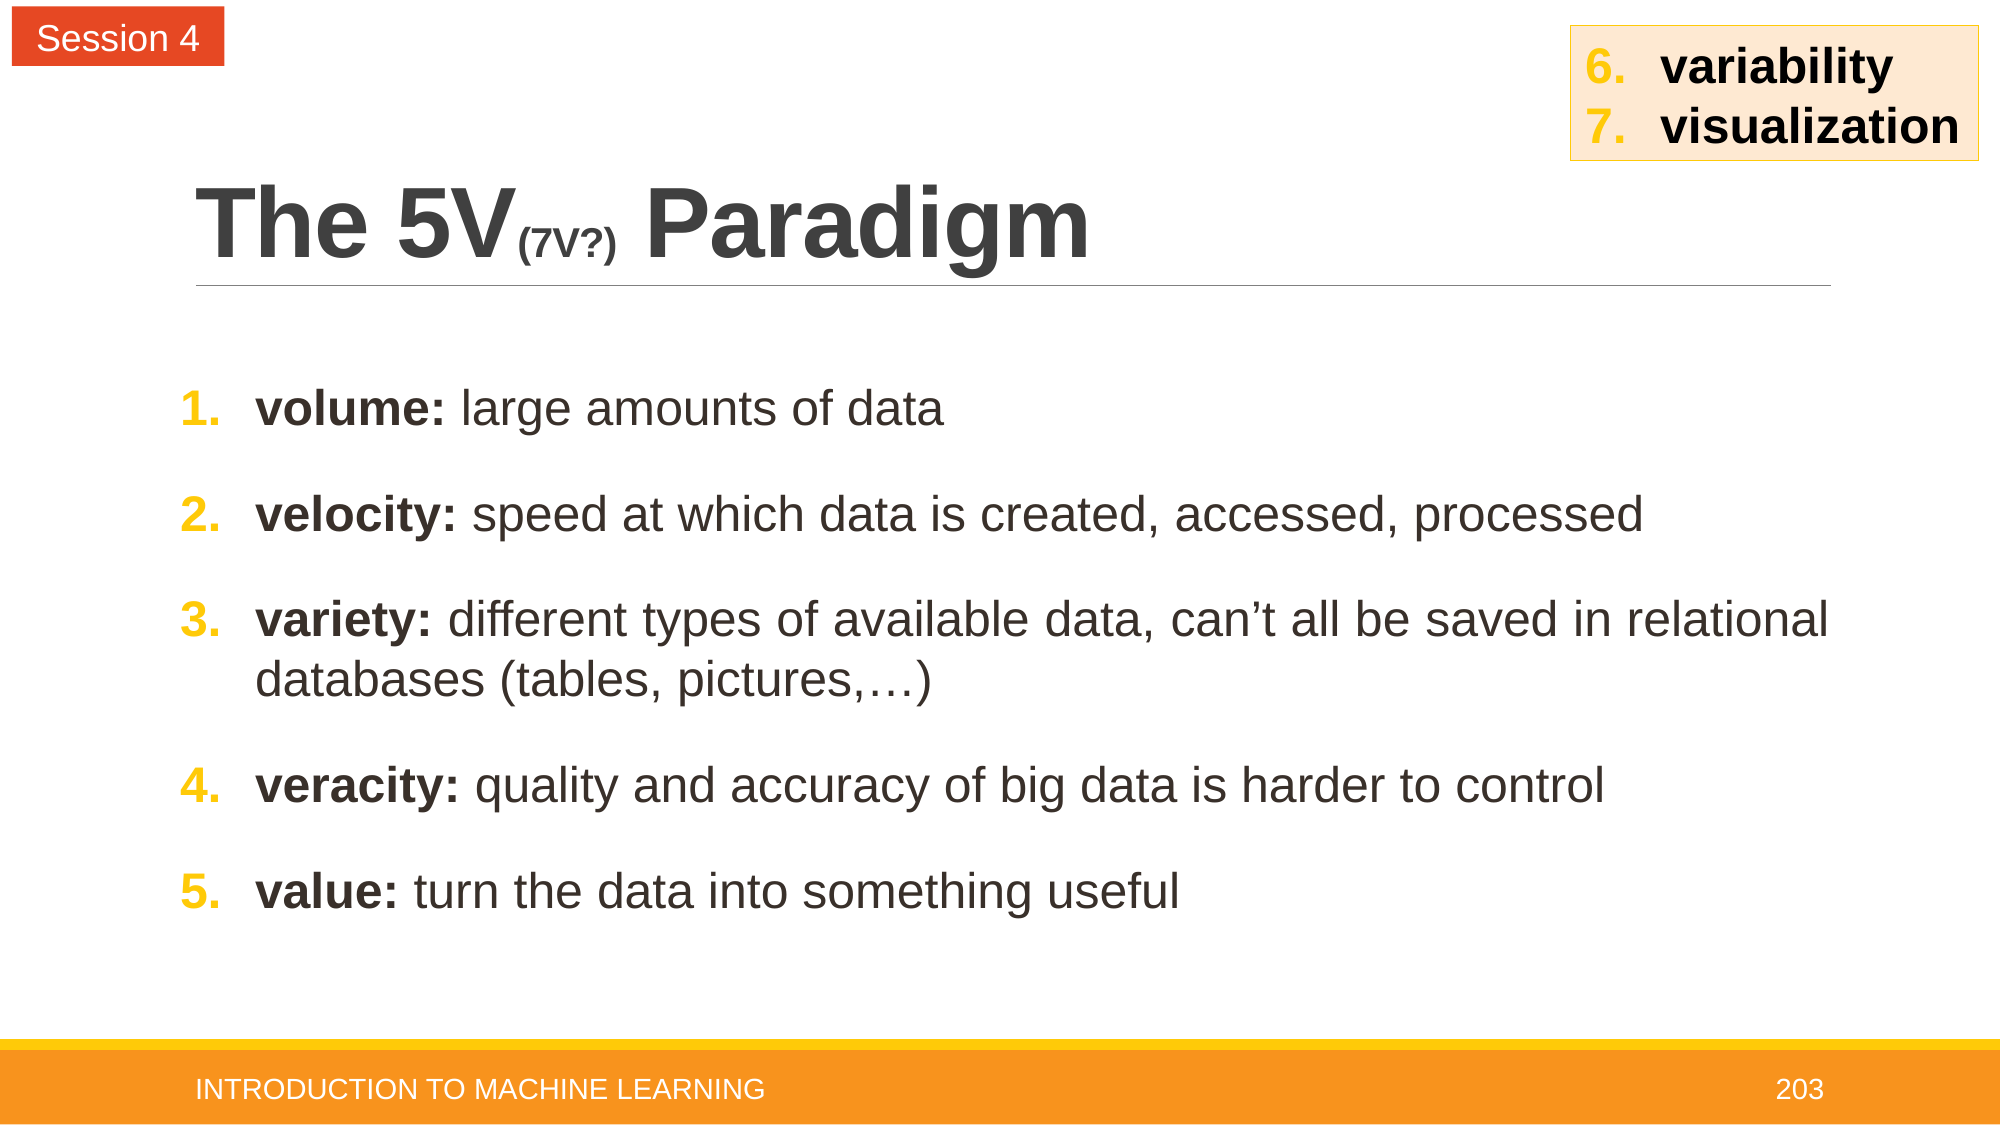

Session 4
variability
visualization
# The 5V(7V?) Paradigm
volume: large amounts of data
velocity: speed at which data is created, accessed, processed
variety: different types of available data, can’t all be saved in relational databases (tables, pictures,…)
veracity: quality and accuracy of big data is harder to control
value: turn the data into something useful
INTRODUCTION TO MACHINE LEARNING
203